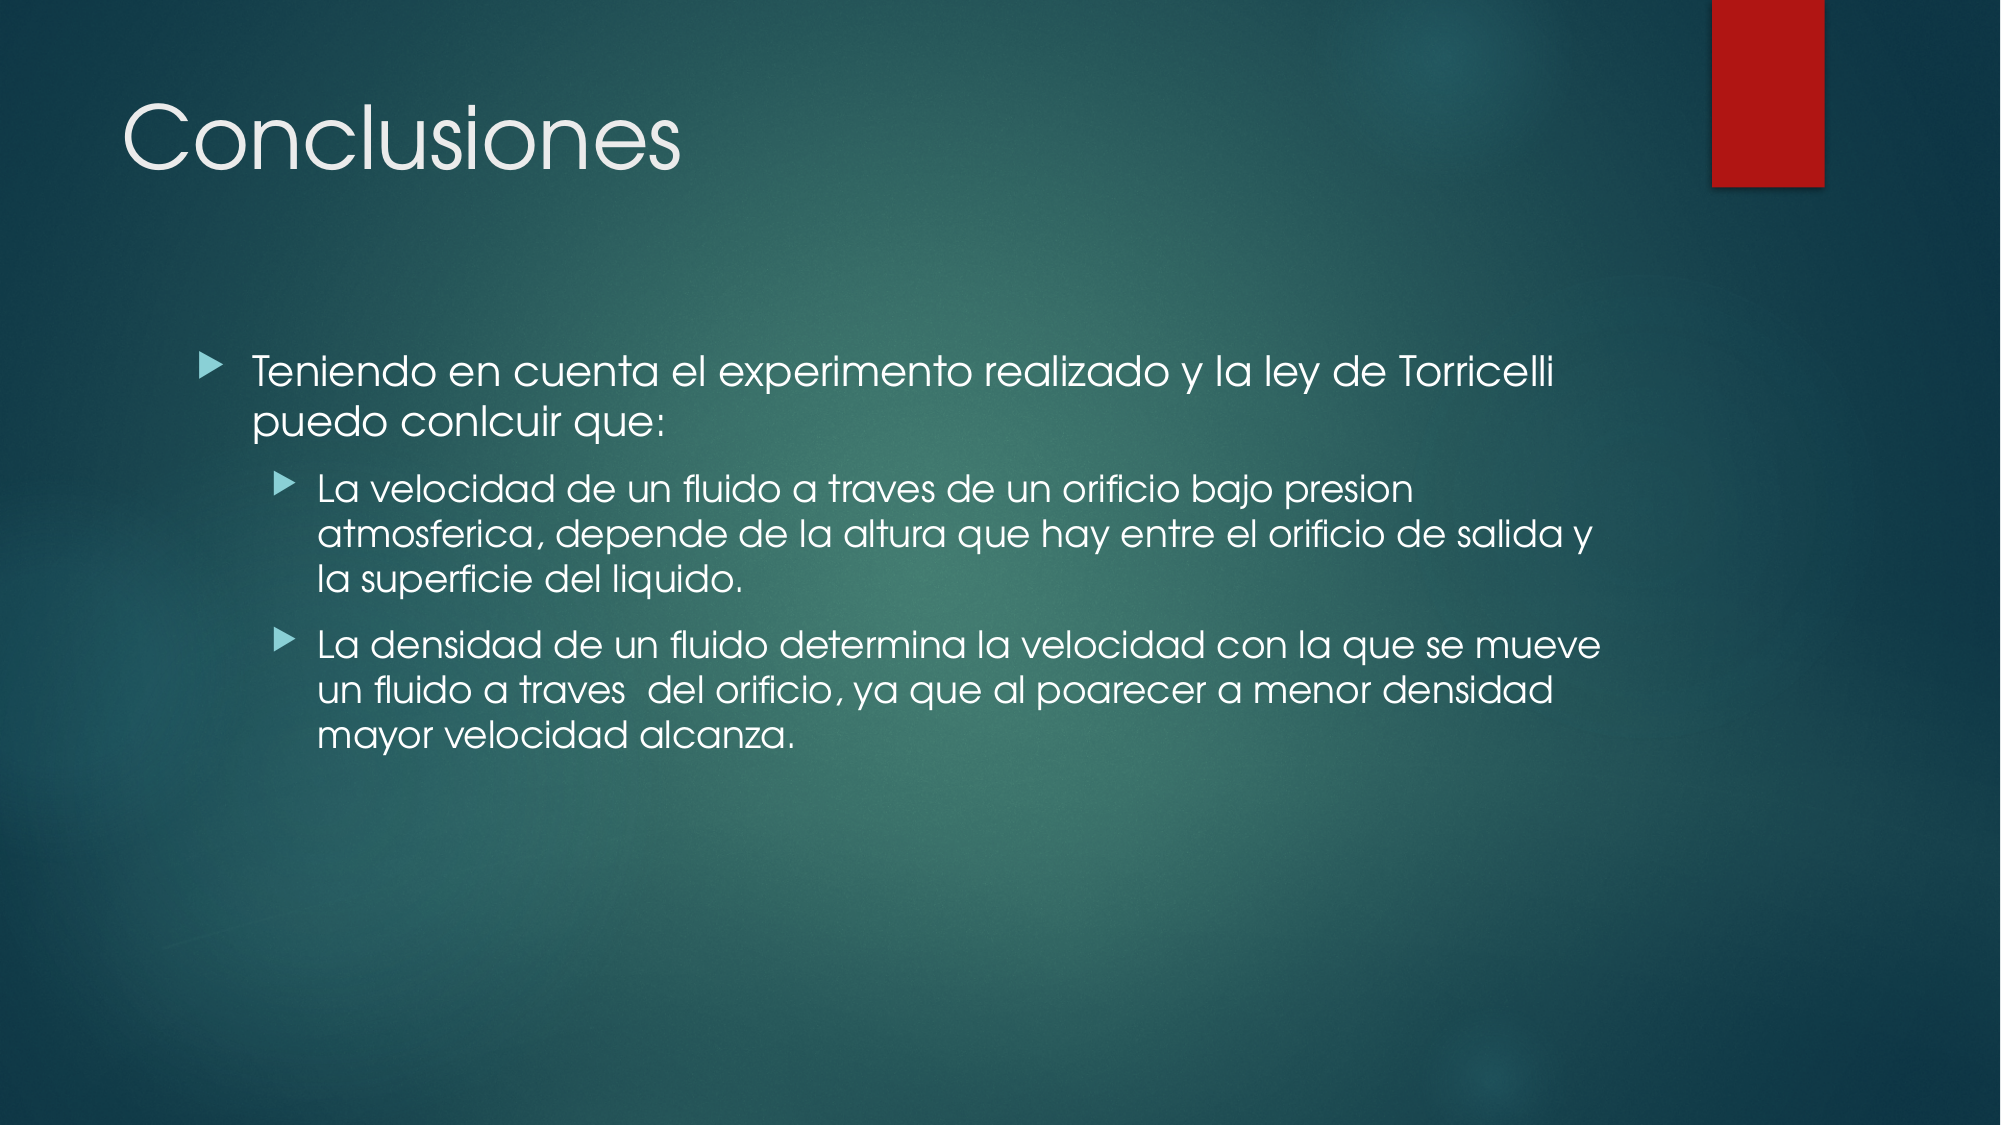

# Conclusiones
Teniendo en cuenta el experimento realizado y la ley de Torricelli puedo conlcuir que:
La velocidad de un fluido a traves de un orificio bajo presion atmosferica, depende de la altura que hay entre el orificio de salida y la superficie del liquido.
La densidad de un fluido determina la velocidad con la que se mueve un fluido a traves  del orificio, ya que al poarecer a menor densidad mayor velocidad alcanza.